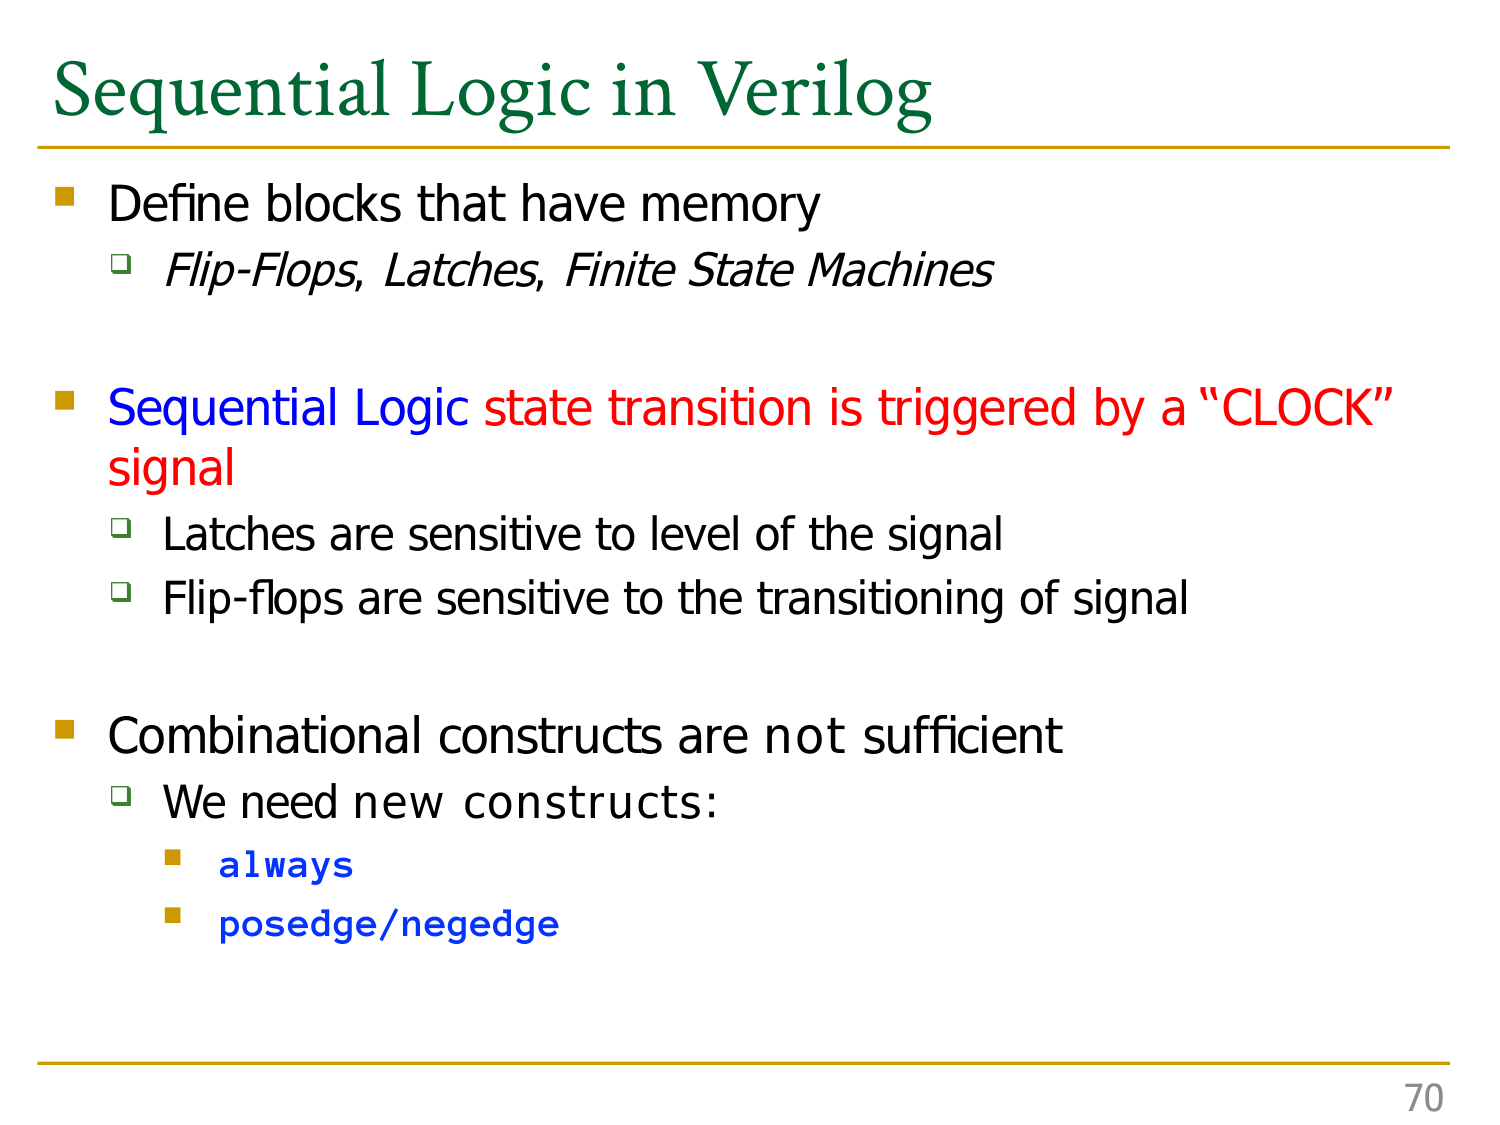

# Sequential Logic in Verilog
Define blocks that have memory
Flip-Flops, Latches, Finite State Machines

Sequential Logic state transition is triggered by a “CLOCK” signal
Latches are sensitive to level of the signal
Flip-flops are sensitive to the transitioning of signal

Combinational constructs are not sufficient
We need new constructs:
always
posedge/negedge

70